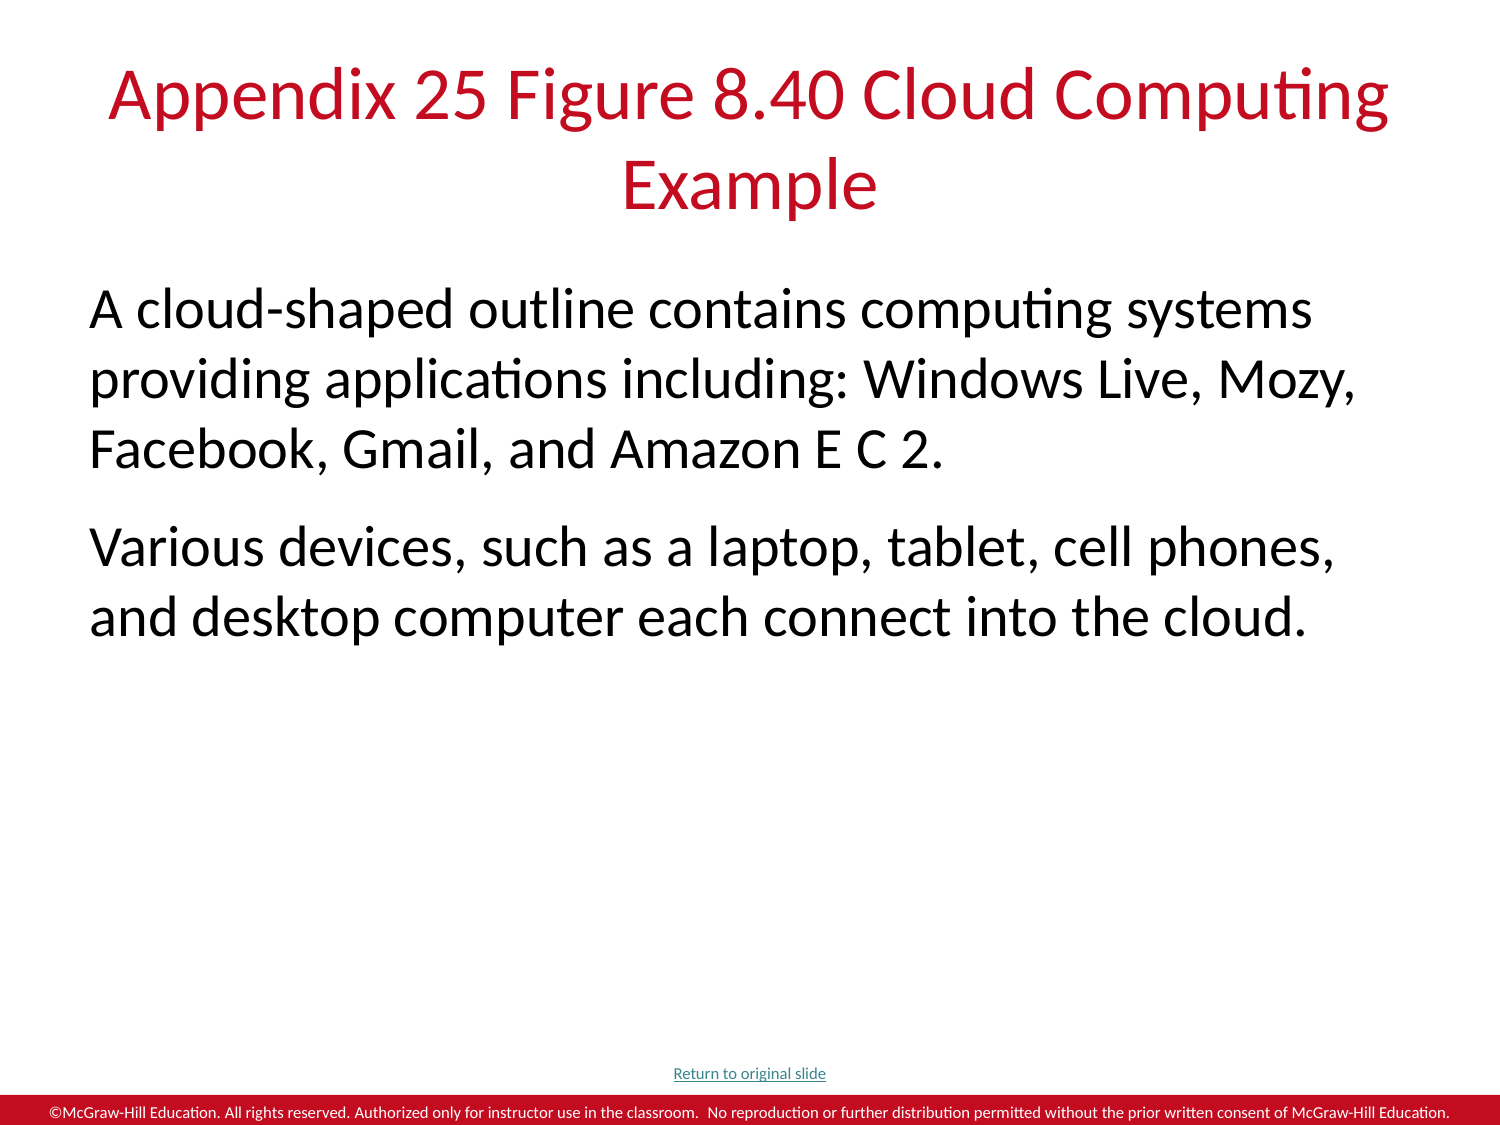

# Appendix 25 Figure 8.40 Cloud Computing Example
A cloud-shaped outline contains computing systems providing applications including: Windows Live, Mozy, Facebook, Gmail, and Amazon E C 2.
Various devices, such as a laptop, tablet, cell phones, and desktop computer each connect into the cloud.
Return to original slide